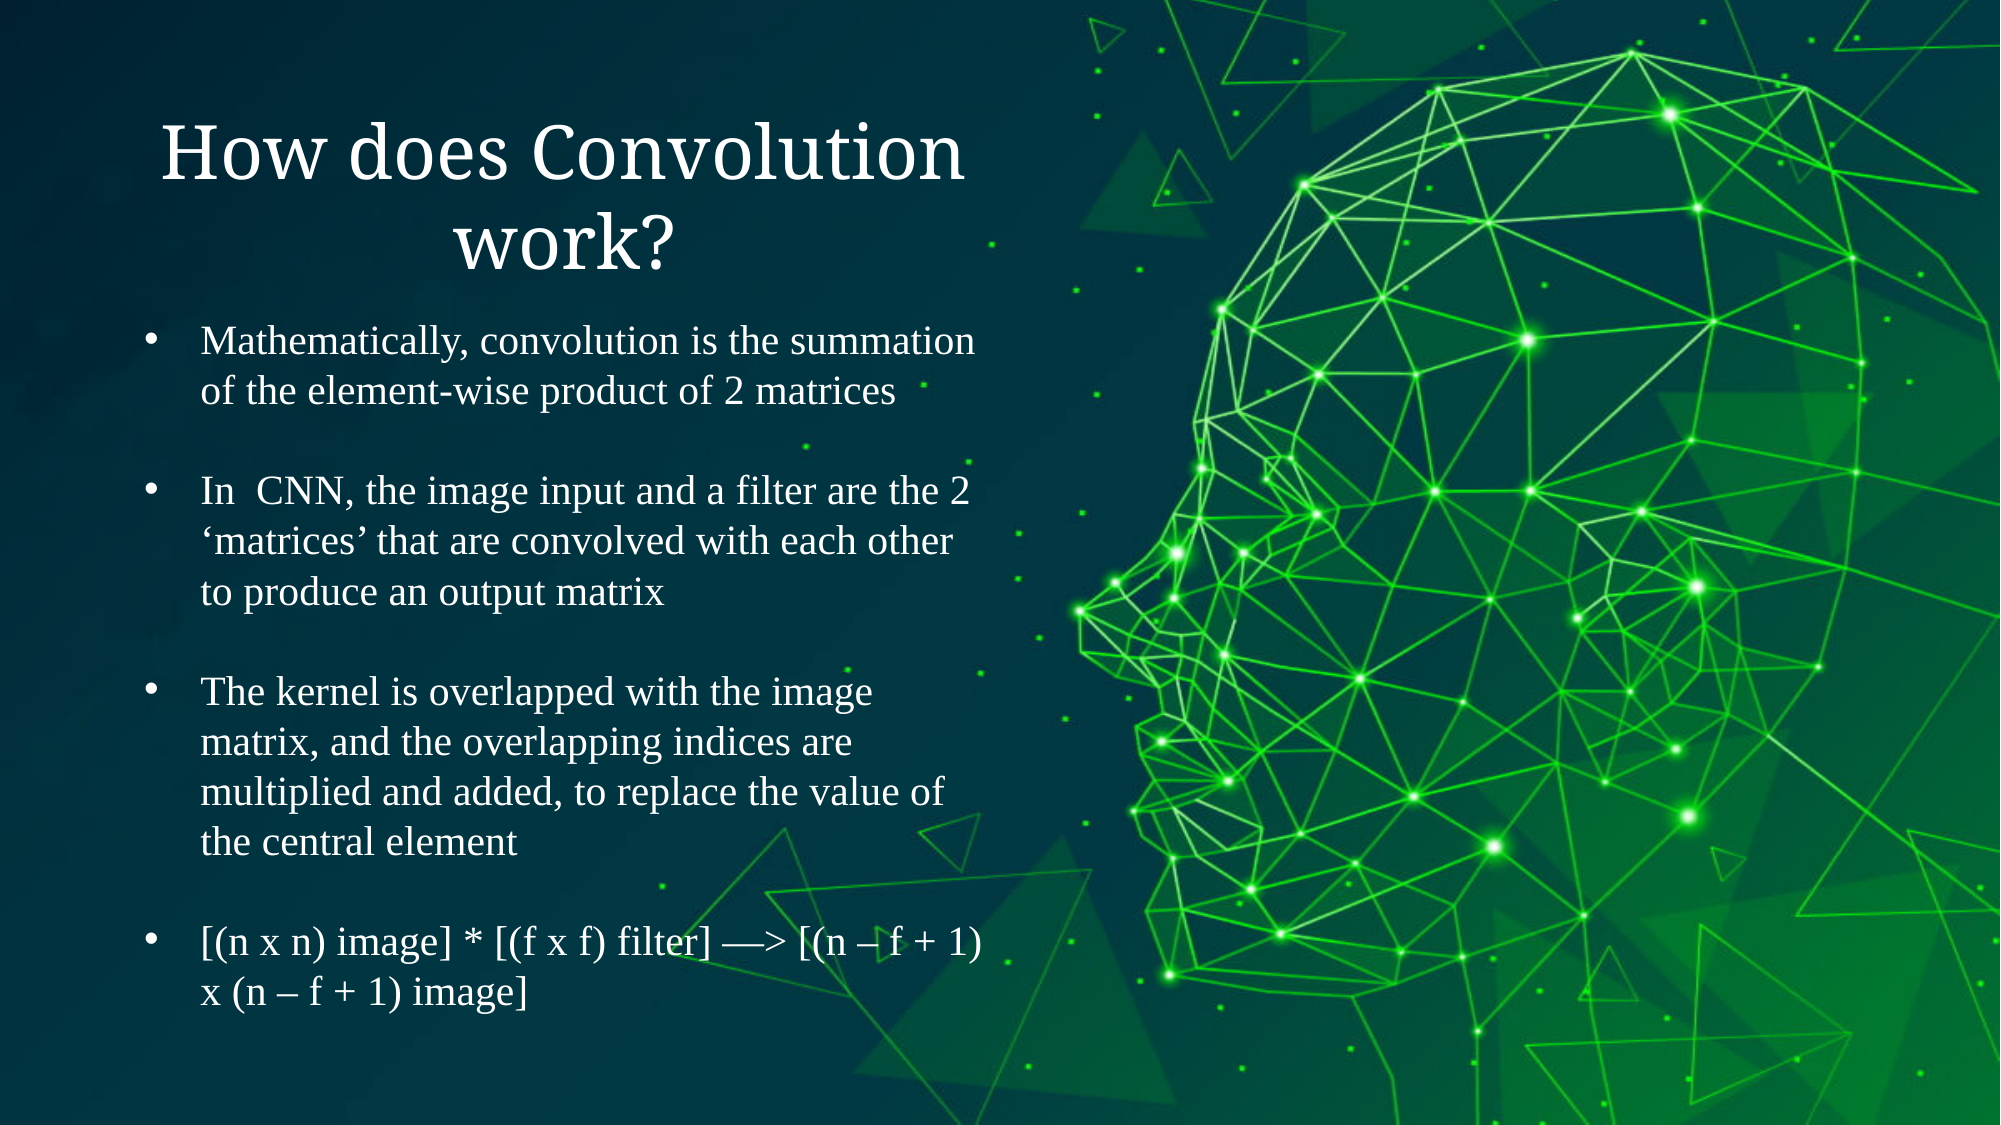

How does Convolution work?
Mathematically, convolution is the summation of the element-wise product of 2 matrices

In  CNN, the image input and a filter are the 2 ‘matrices’ that are convolved with each other to produce an output matrix

The kernel is overlapped with the image matrix, and the overlapping indices are multiplied and added, to replace the value of the central element

[(n x n) image] * [(f x f) filter] —> [(n – f + 1) x (n – f + 1) image]